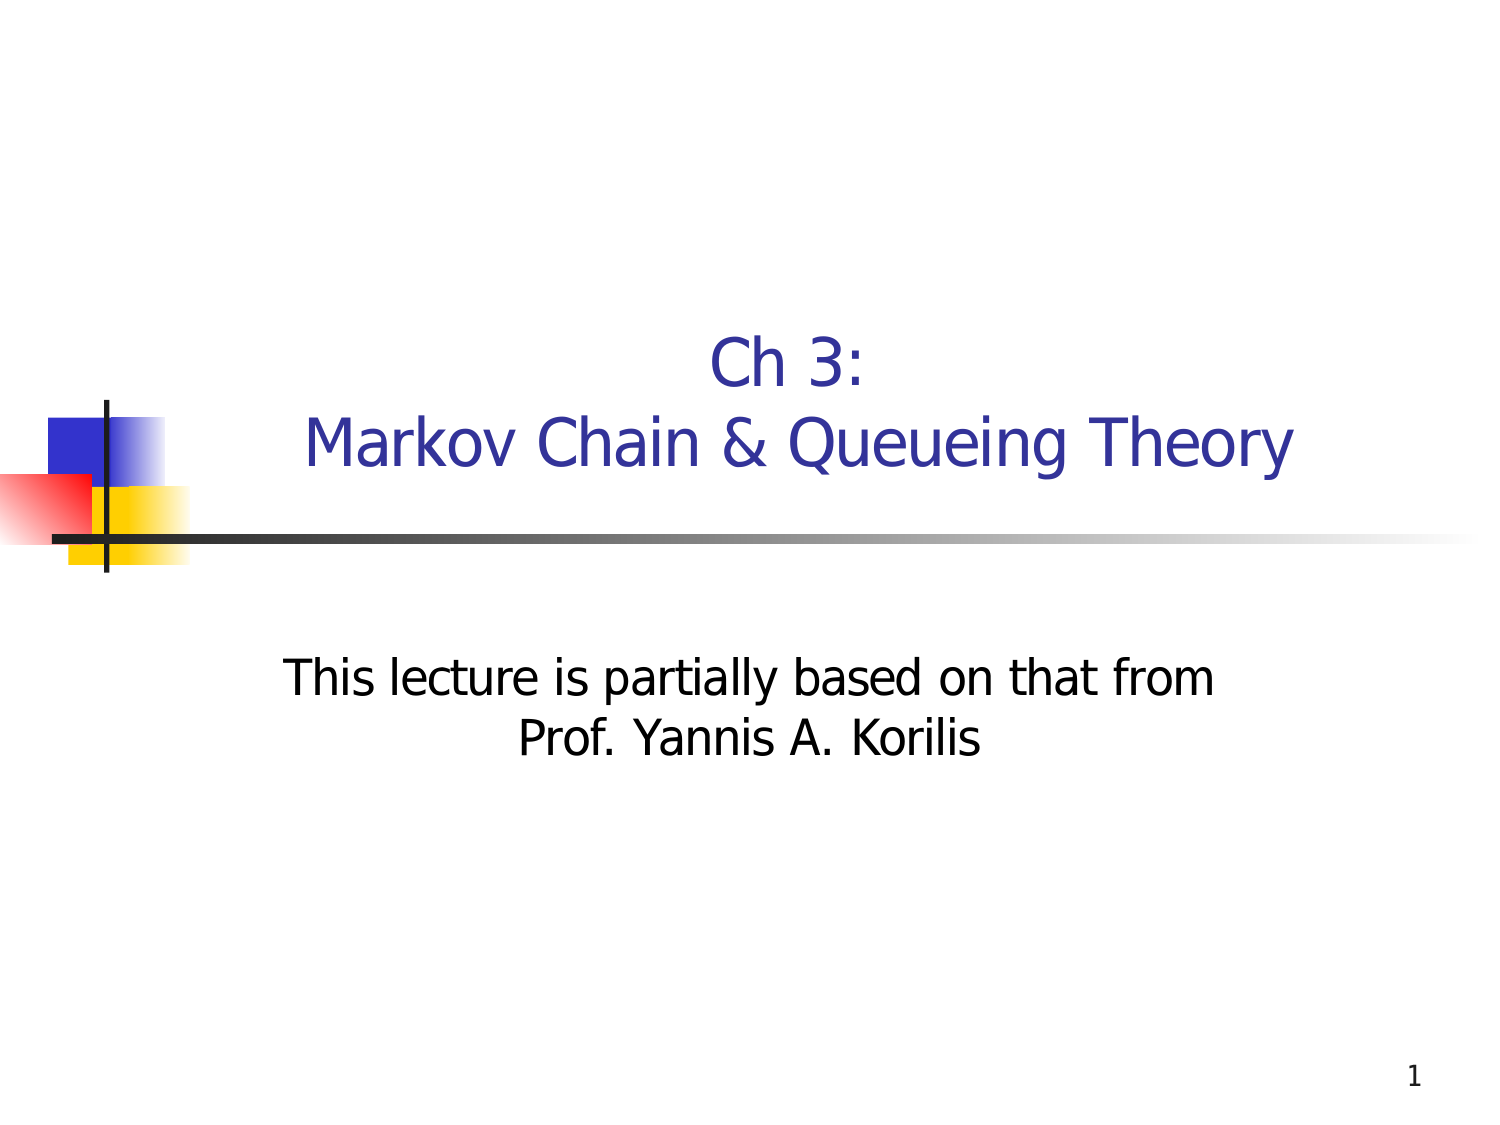

# Ch 3: Markov Chain & Queueing Theory
This lecture is partially based on that from Prof. Yannis A. Korilis
1